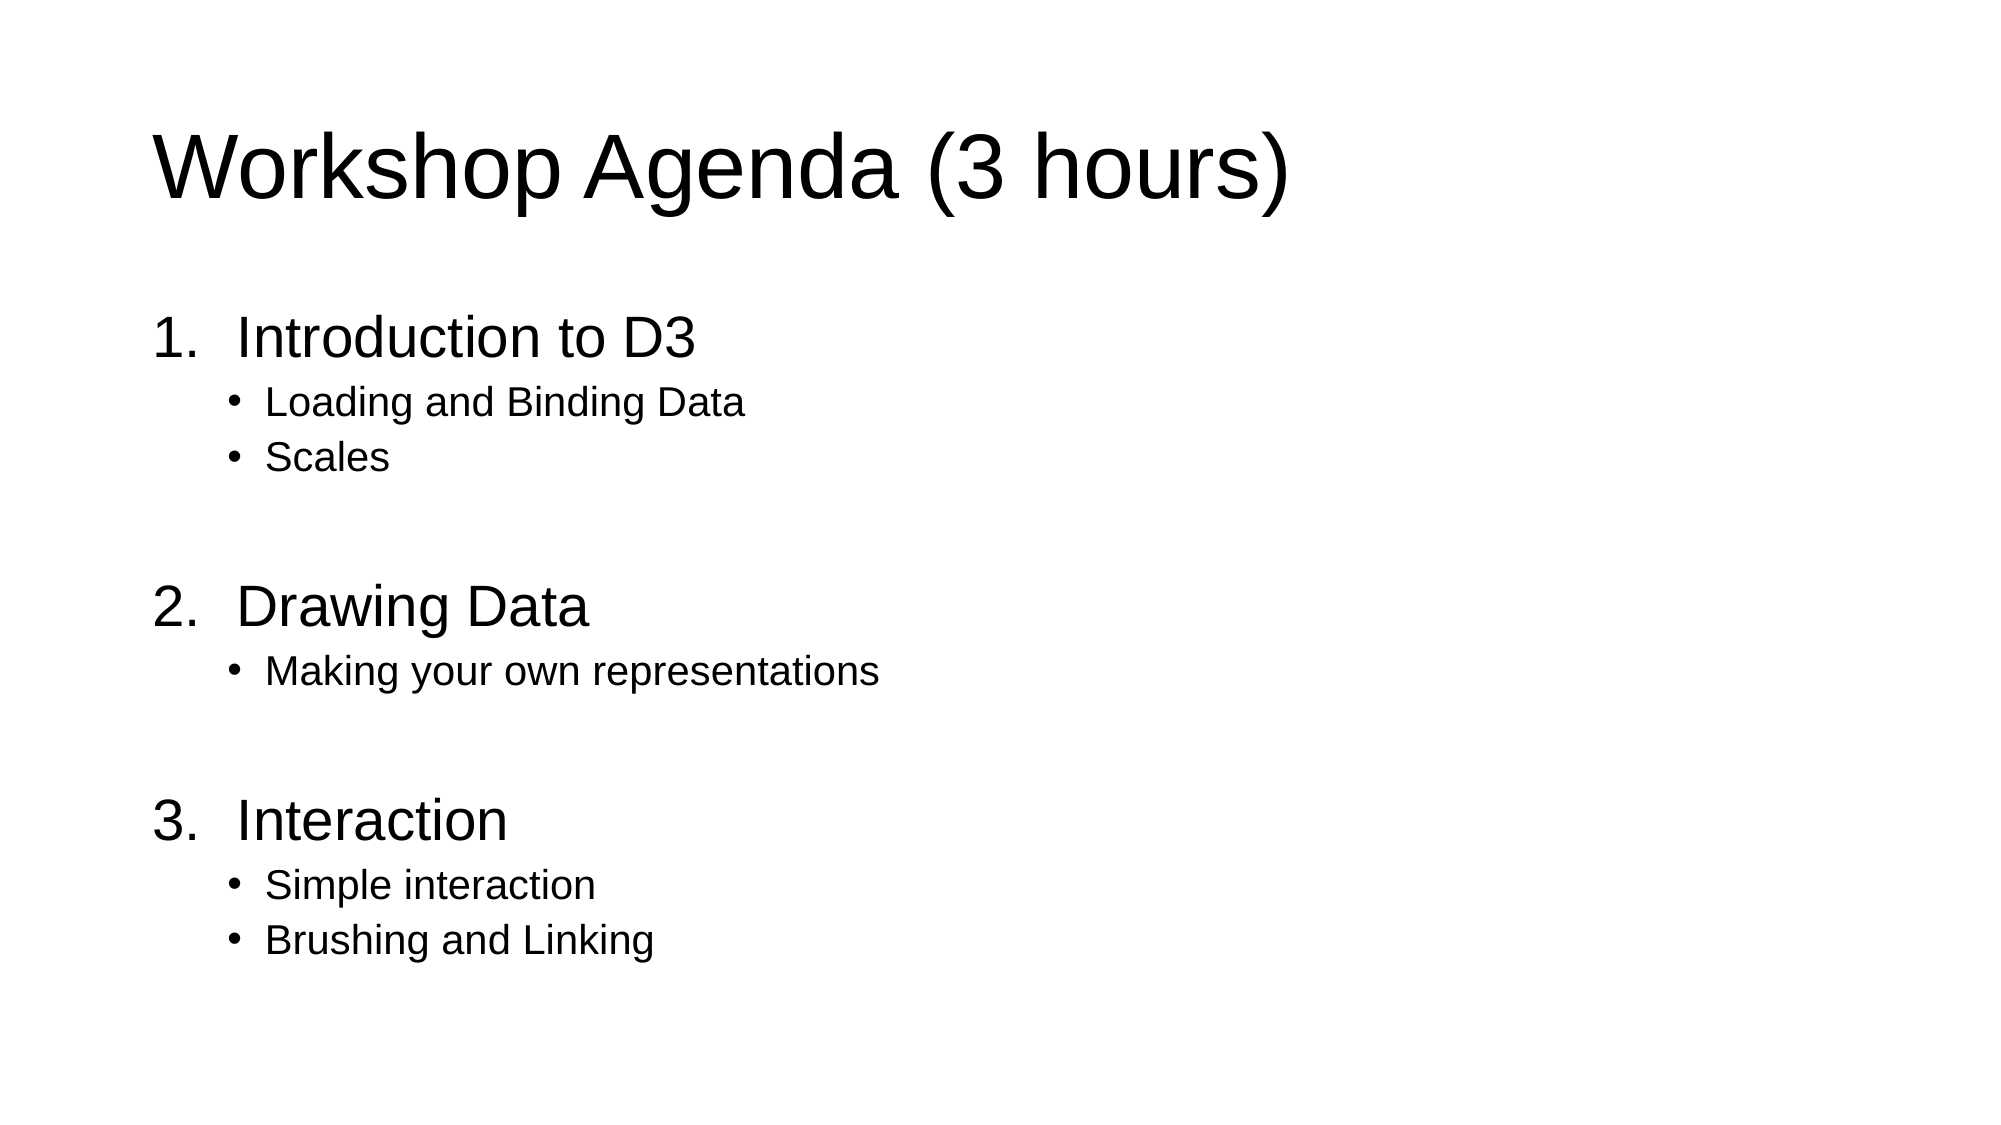

# Workshop Agenda (3 hours)
Introduction to D3
Loading and Binding Data
Scales

Drawing Data
Making your own representations

Interaction
Simple interaction
Brushing and Linking